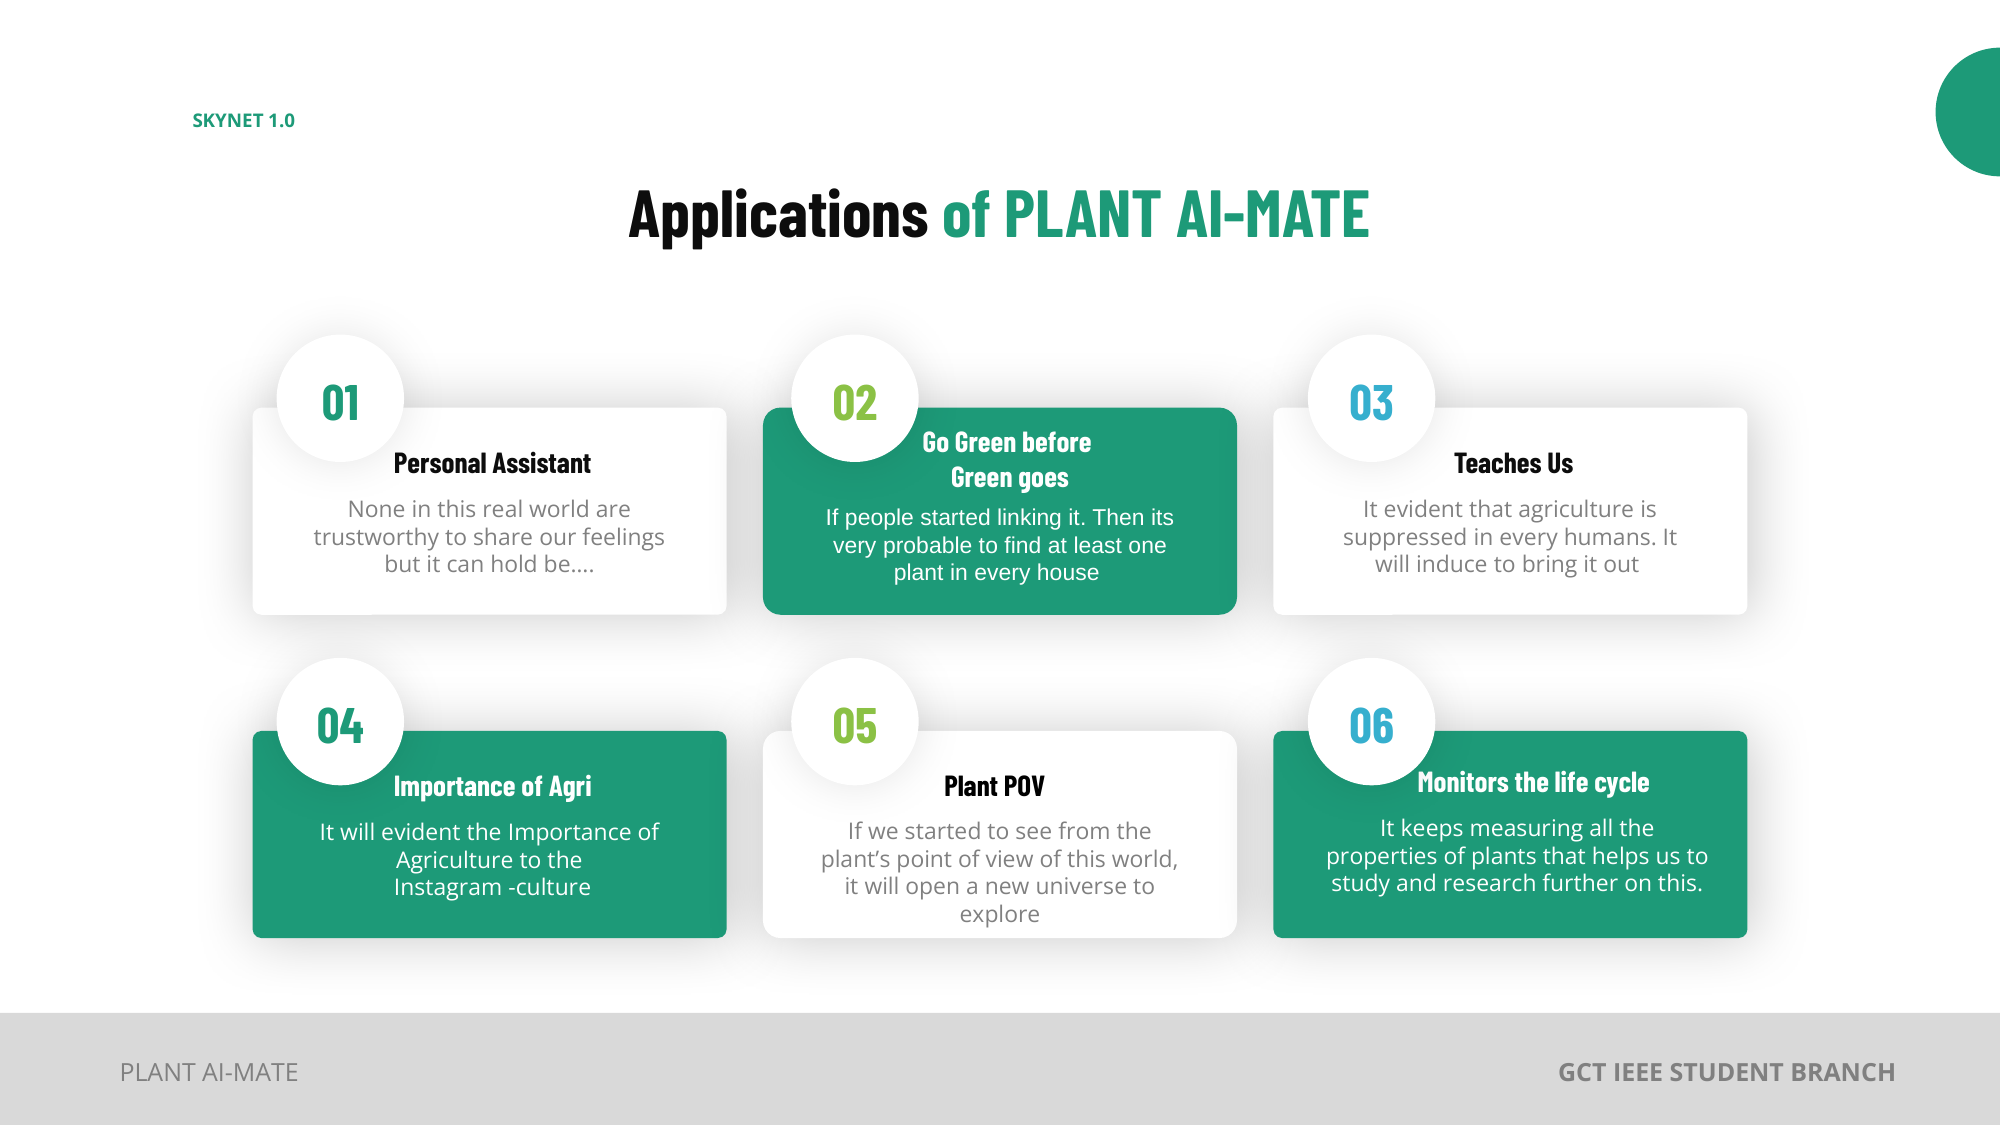

SKYNET 1.0
Applications of PLANT AI-MATE

01
02
03

Go Green before
Green goes
Personal Assistant
Teaches Us
None in this real world are trustworthy to share our feelings but it can hold be….
It evident that agriculture is suppressed in every humans. It will induce to bring it out
If people started linking it. Then its very probable to find at least one plant in every house

04
05
06

Monitors the life cycle
Importance of Agri
Plant POV
It keeps measuring all the properties of plants that helps us to study and research further on this.
If we started to see from the plant’s point of view of this world, it will open a new universe to explore
It will evident the Importance of Agriculture to the
 Instagram -culture

PLANT AI-MATE
GCT IEEE STUDENT BRANCH